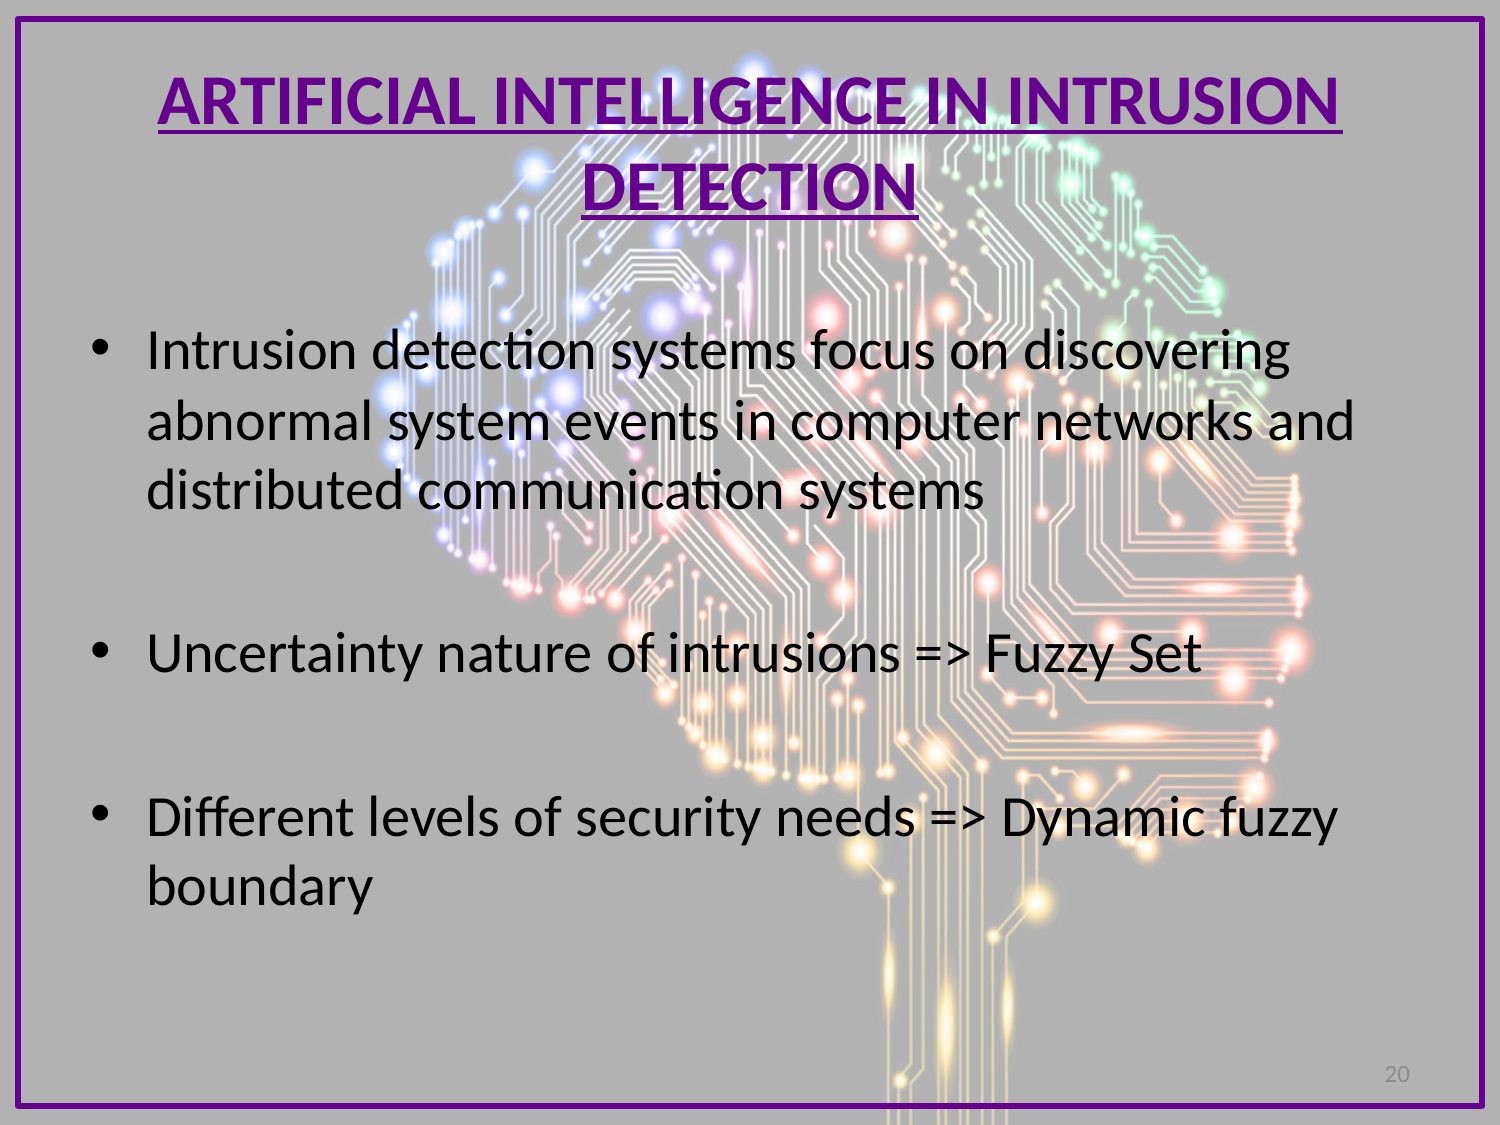

# ARTIFICIAL INTELLIGENCE IN INTRUSION DETECTION
Intrusion detection systems focus on discovering abnormal system events in computer networks and distributed communication systems

Uncertainty nature of intrusions => Fuzzy Set

Different levels of security needs => Dynamic fuzzy boundary
20